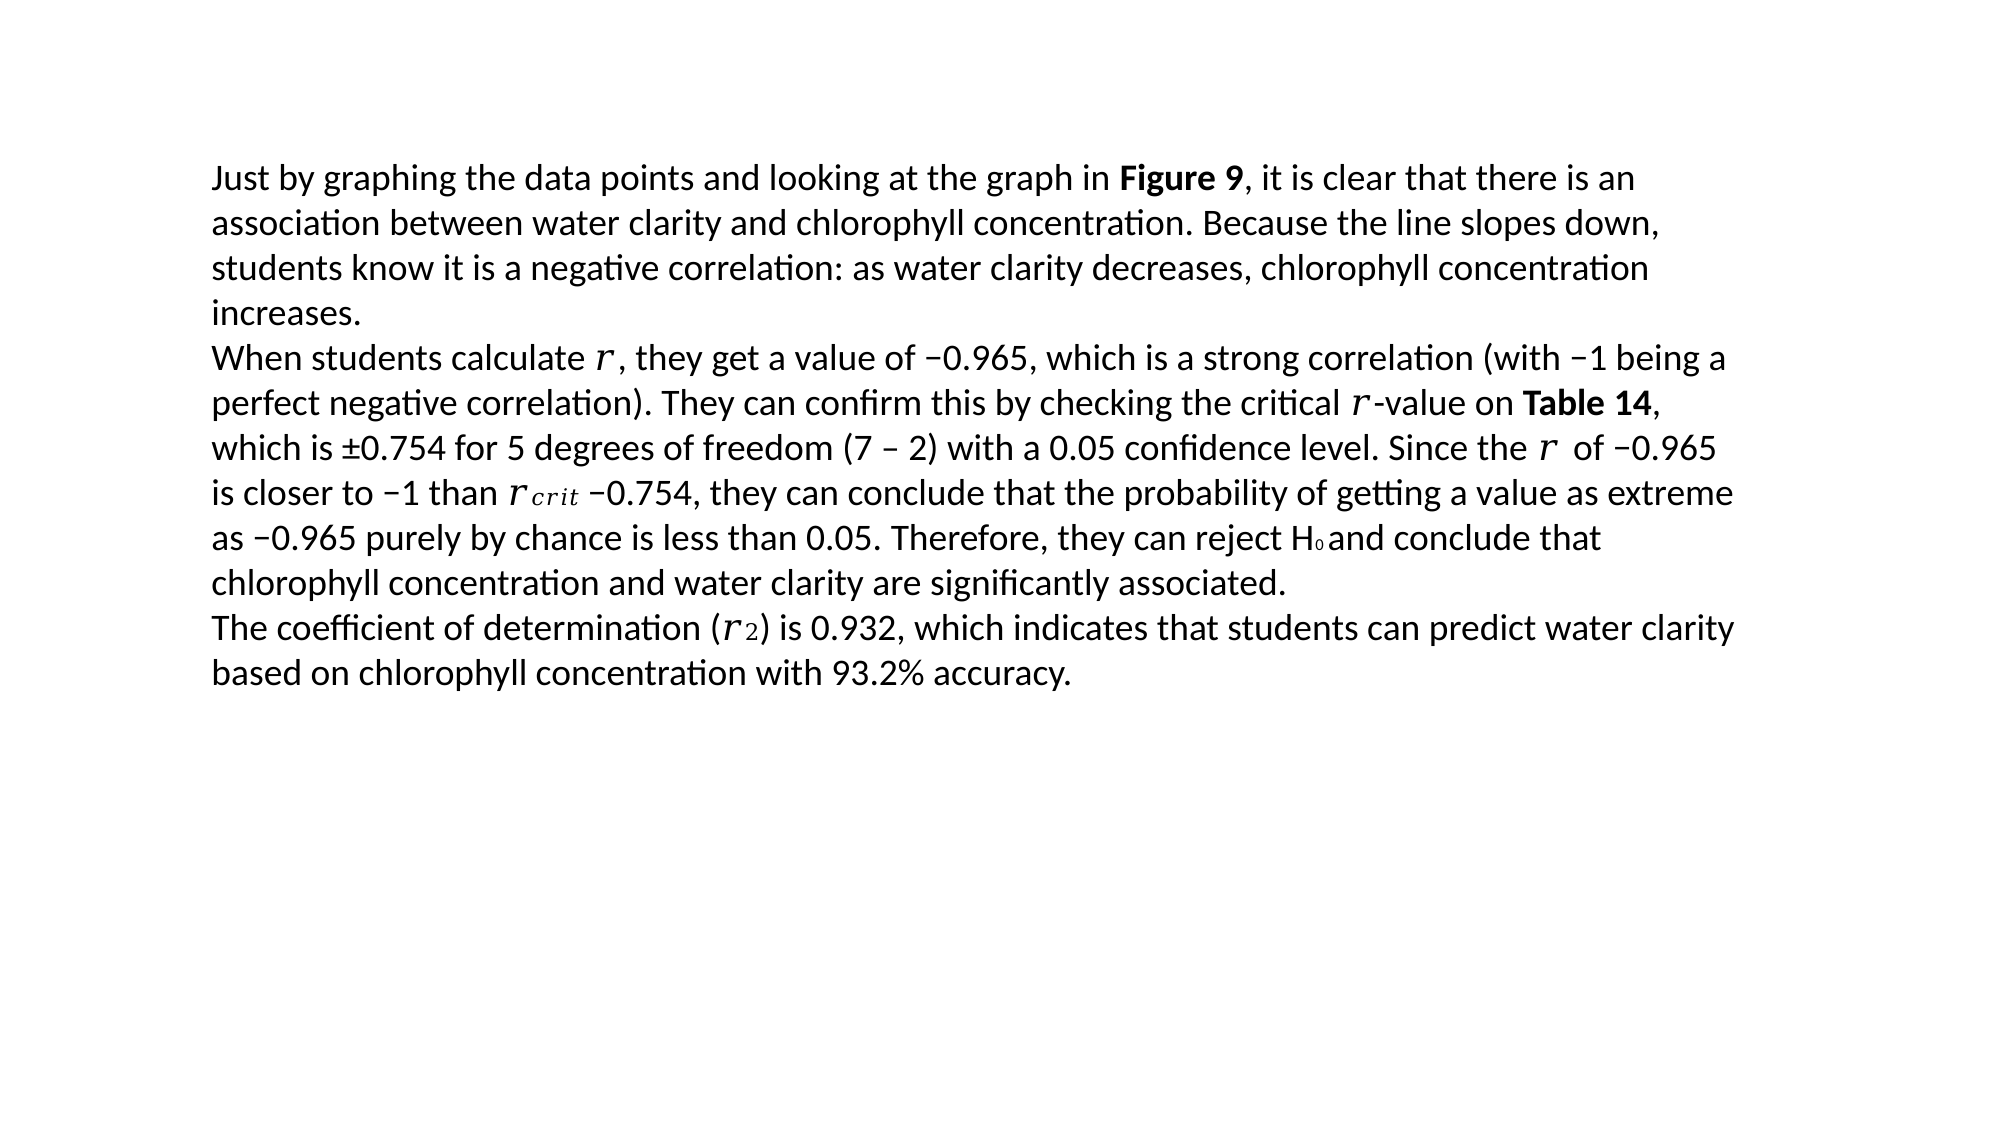

Just by graphing the data points and looking at the graph in Figure 9, it is clear that there is an association between water clarity and chlorophyll concentration. Because the line slopes down, students know it is a negative correlation: as water clarity decreases, chlorophyll concentration increases.
When students calculate 𝑟, they get a value of −0.965, which is a strong correlation (with −1 being a perfect negative correlation). They can confirm this by checking the critical 𝑟-value on Table 14, which is ±0.754 for 5 degrees of freedom (7 – 2) with a 0.05 confidence level. Since the 𝑟 of −0.965 is closer to −1 than 𝑟𝑐𝑟𝑖𝑡 −0.754, they can conclude that the probability of getting a value as extreme as −0.965 purely by chance is less than 0.05. Therefore, they can reject H0 and conclude that chlorophyll concentration and water clarity are significantly associated.
The coefficient of determination (𝑟2) is 0.932, which indicates that students can predict water clarity based on chlorophyll concentration with 93.2% accuracy.